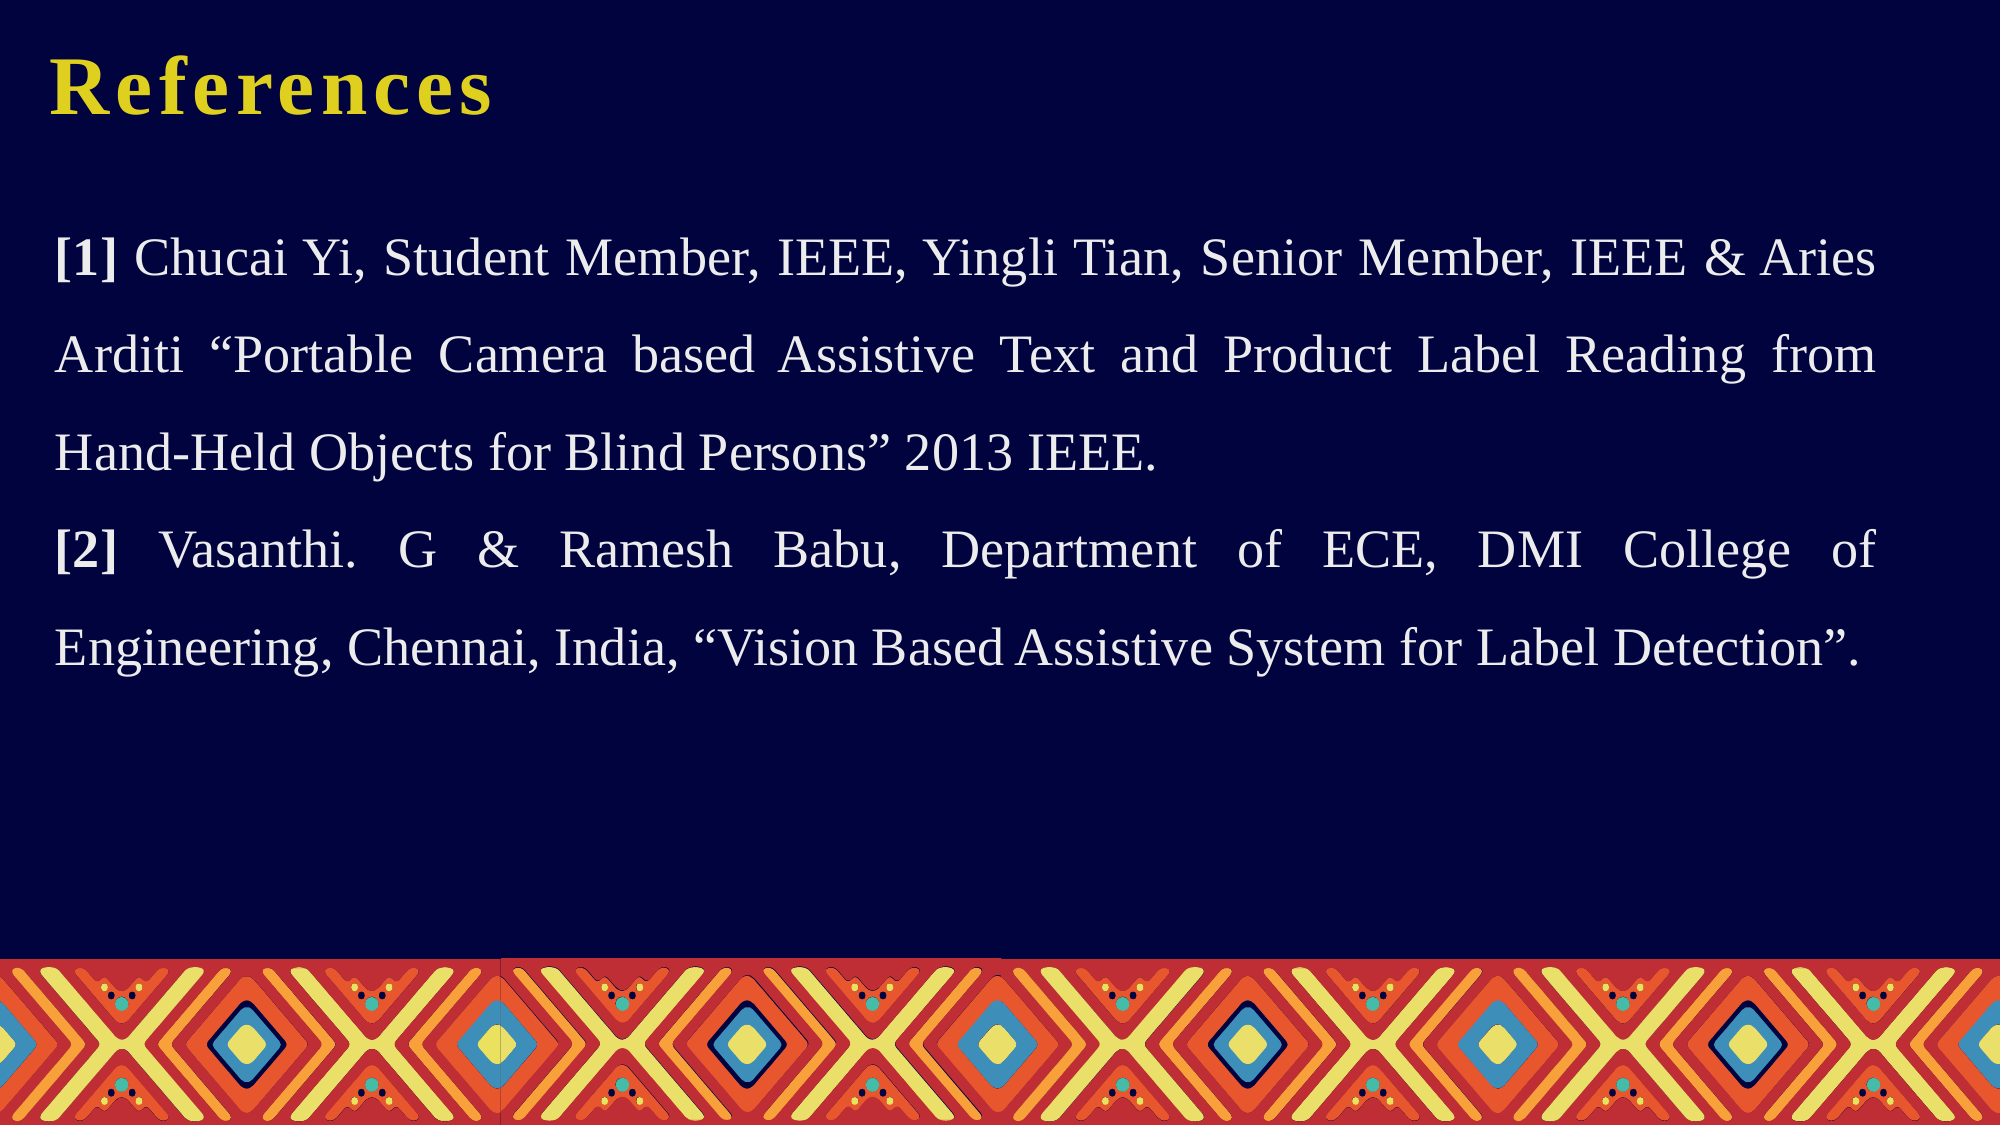

References
[1] Chucai Yi, Student Member, IEEE, Yingli Tian, Senior Member, IEEE & Aries Arditi “Portable Camera based Assistive Text and Product Label Reading from Hand-Held Objects for Blind Persons” 2013 IEEE.
[2] Vasanthi. G & Ramesh Babu, Department of ECE, DMI College of Engineering, Chennai, India, “Vision Based Assistive System for Label Detection”.